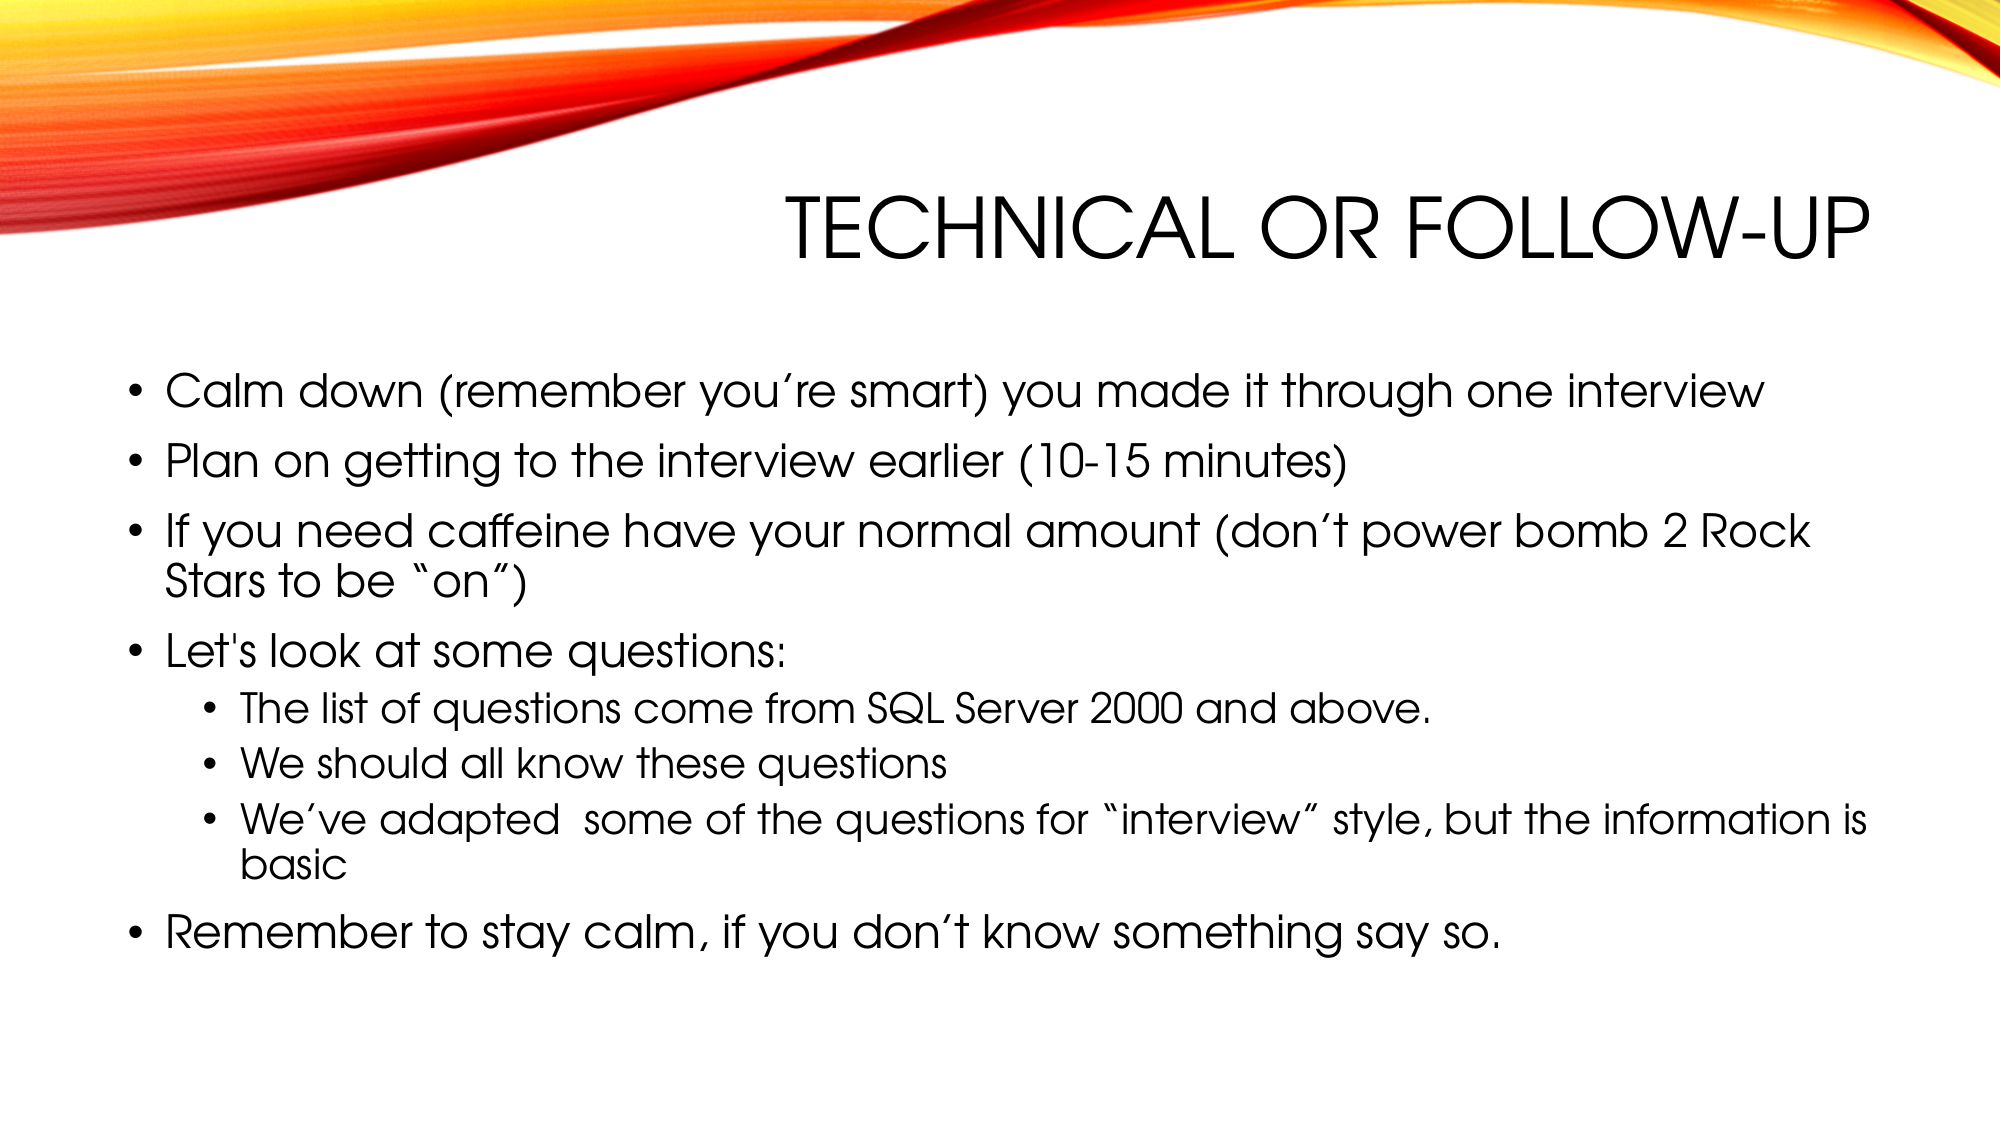

# Technical or follow-up
Calm down (remember you’re smart) you made it through one interview
Plan on getting to the interview earlier (10-15 minutes)
If you need caffeine have your normal amount (don’t power bomb 2 Rock Stars to be “on”)
Let's look at some questions:
The list of questions come from SQL Server 2000 and above.
We should all know these questions
We’ve adapted  some of the questions for “interview” style, but the information is basic
Remember to stay calm, if you don’t know something say so.